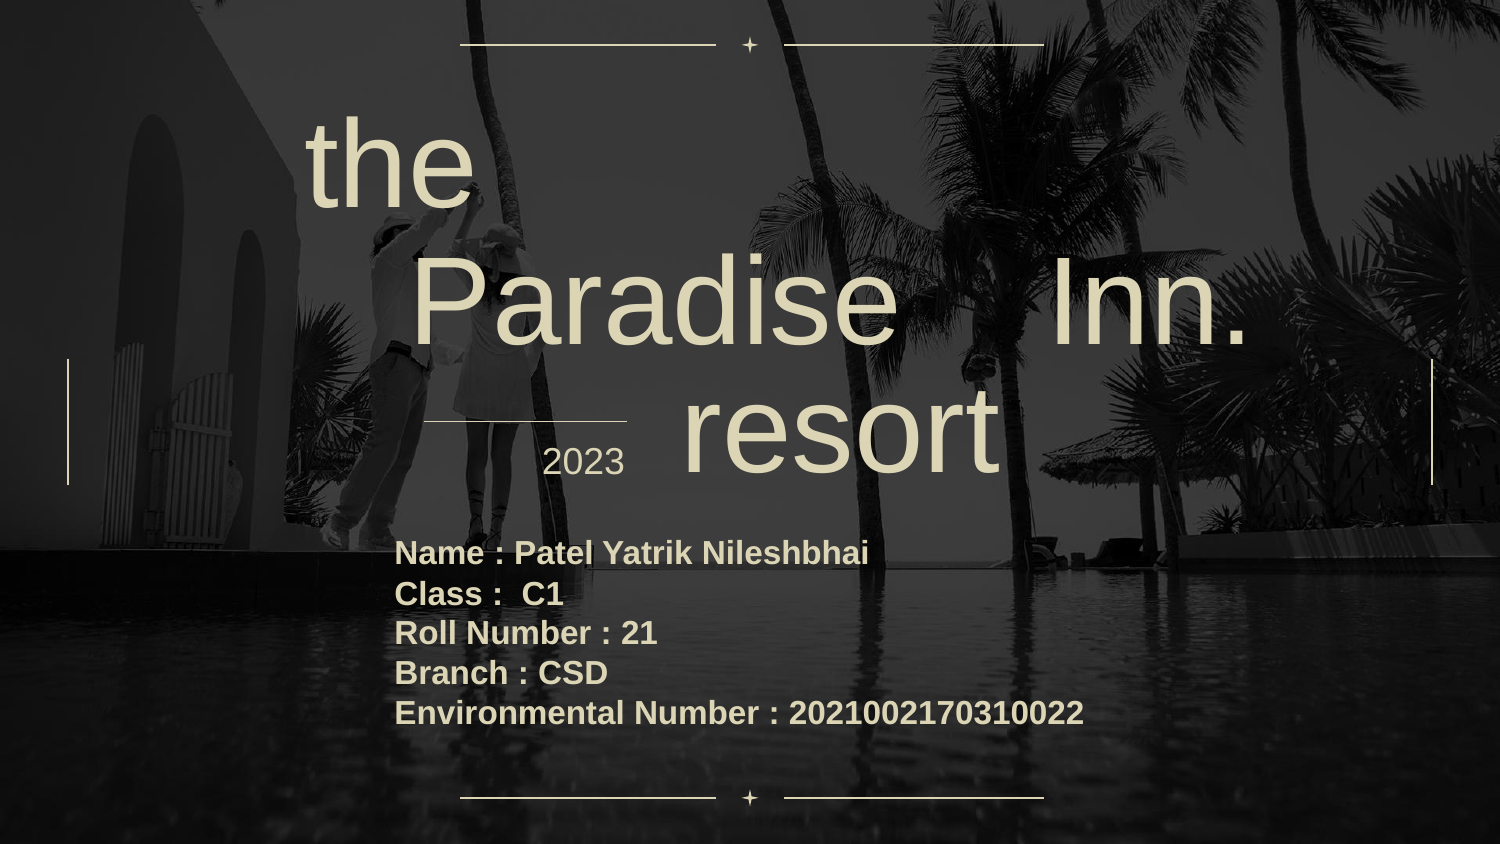

the
Inn.
# Paradise
 resort
2023
Name : Patel Yatrik Nileshbhai
Class :  C1
Roll Number : 21
Branch : CSD
Environmental Number : 2021002170310022